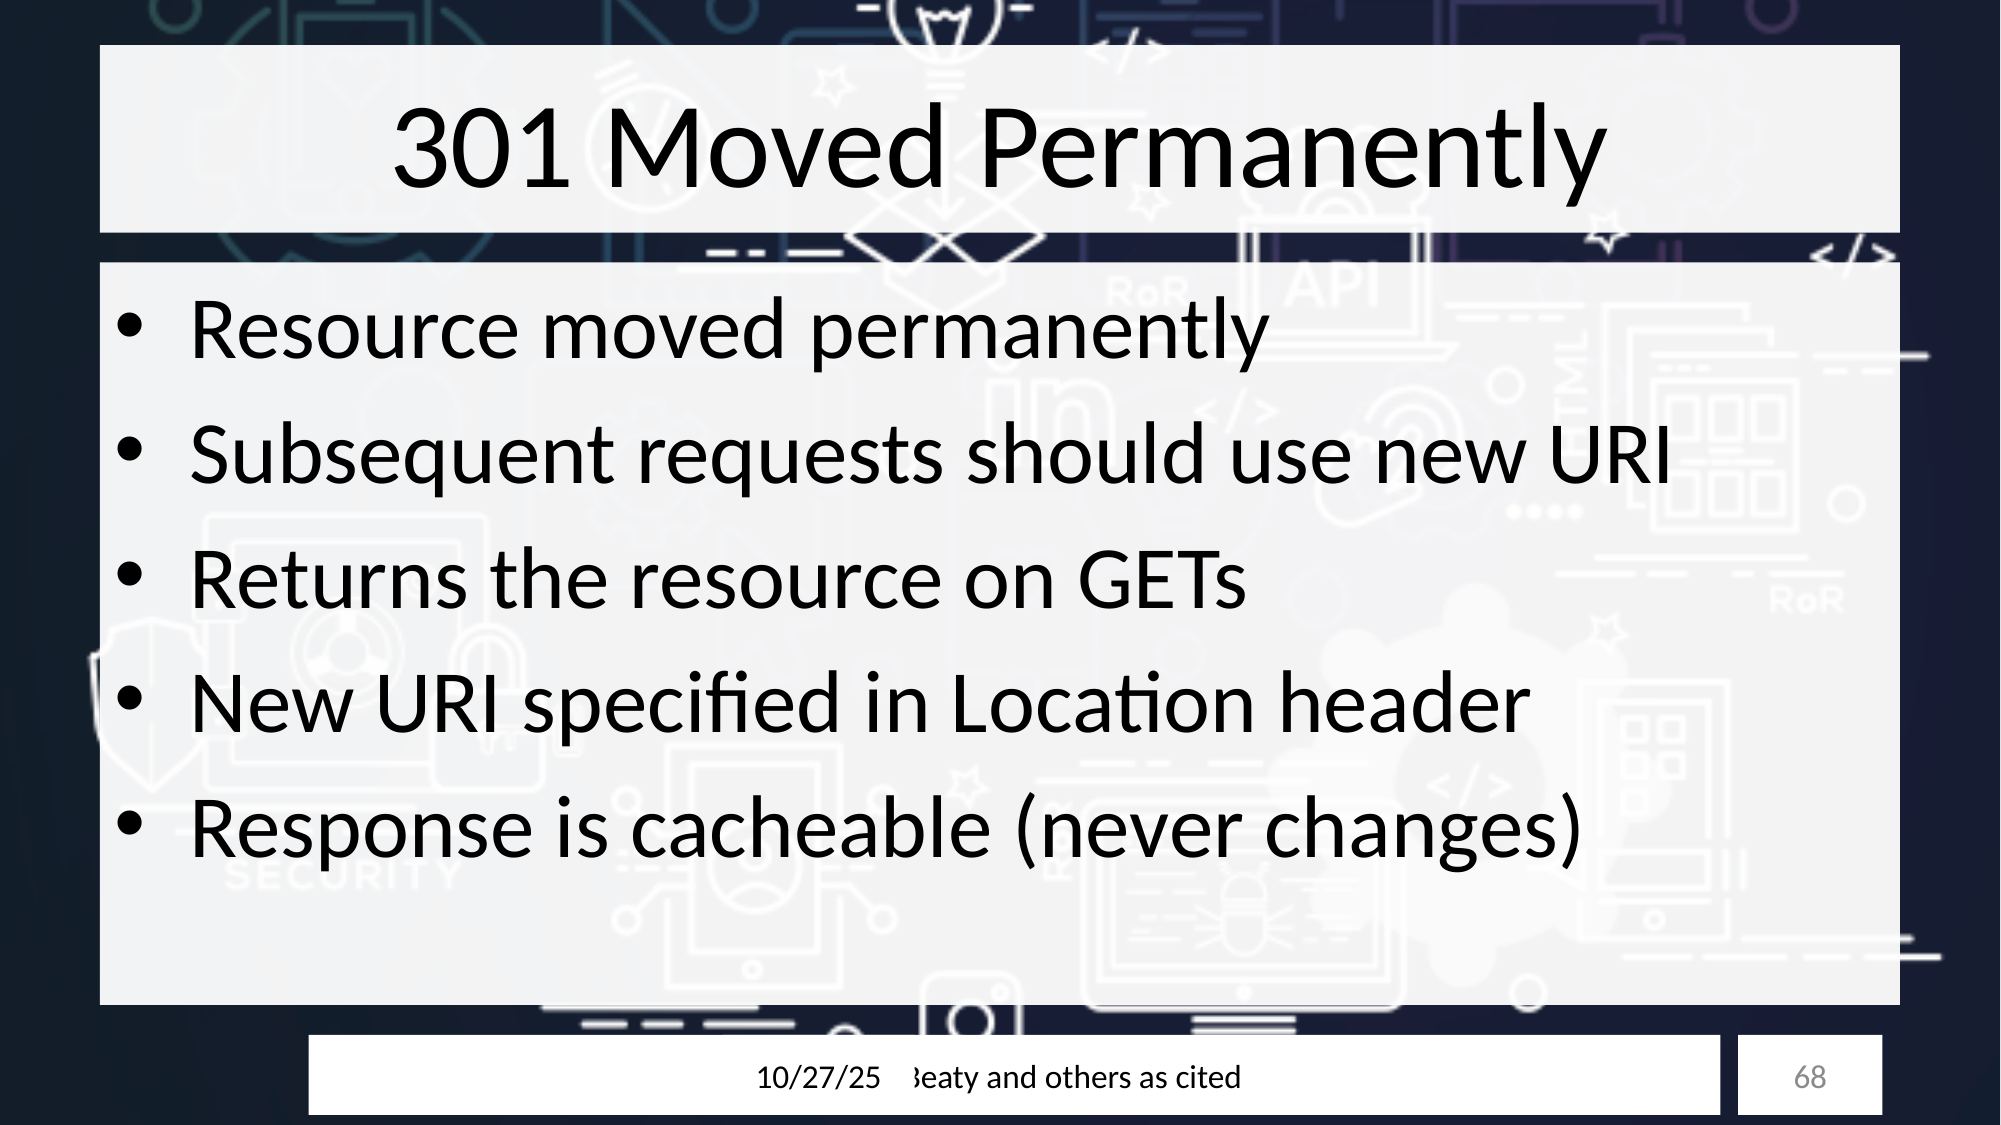

# 301 Moved Permanently
Resource moved permanently
Subsequent requests should use new URI
Returns the resource on GETs
New URI specified in Location header
Response is cacheable (never changes)

© Steve Beaty and others as cited
68
10/27/25